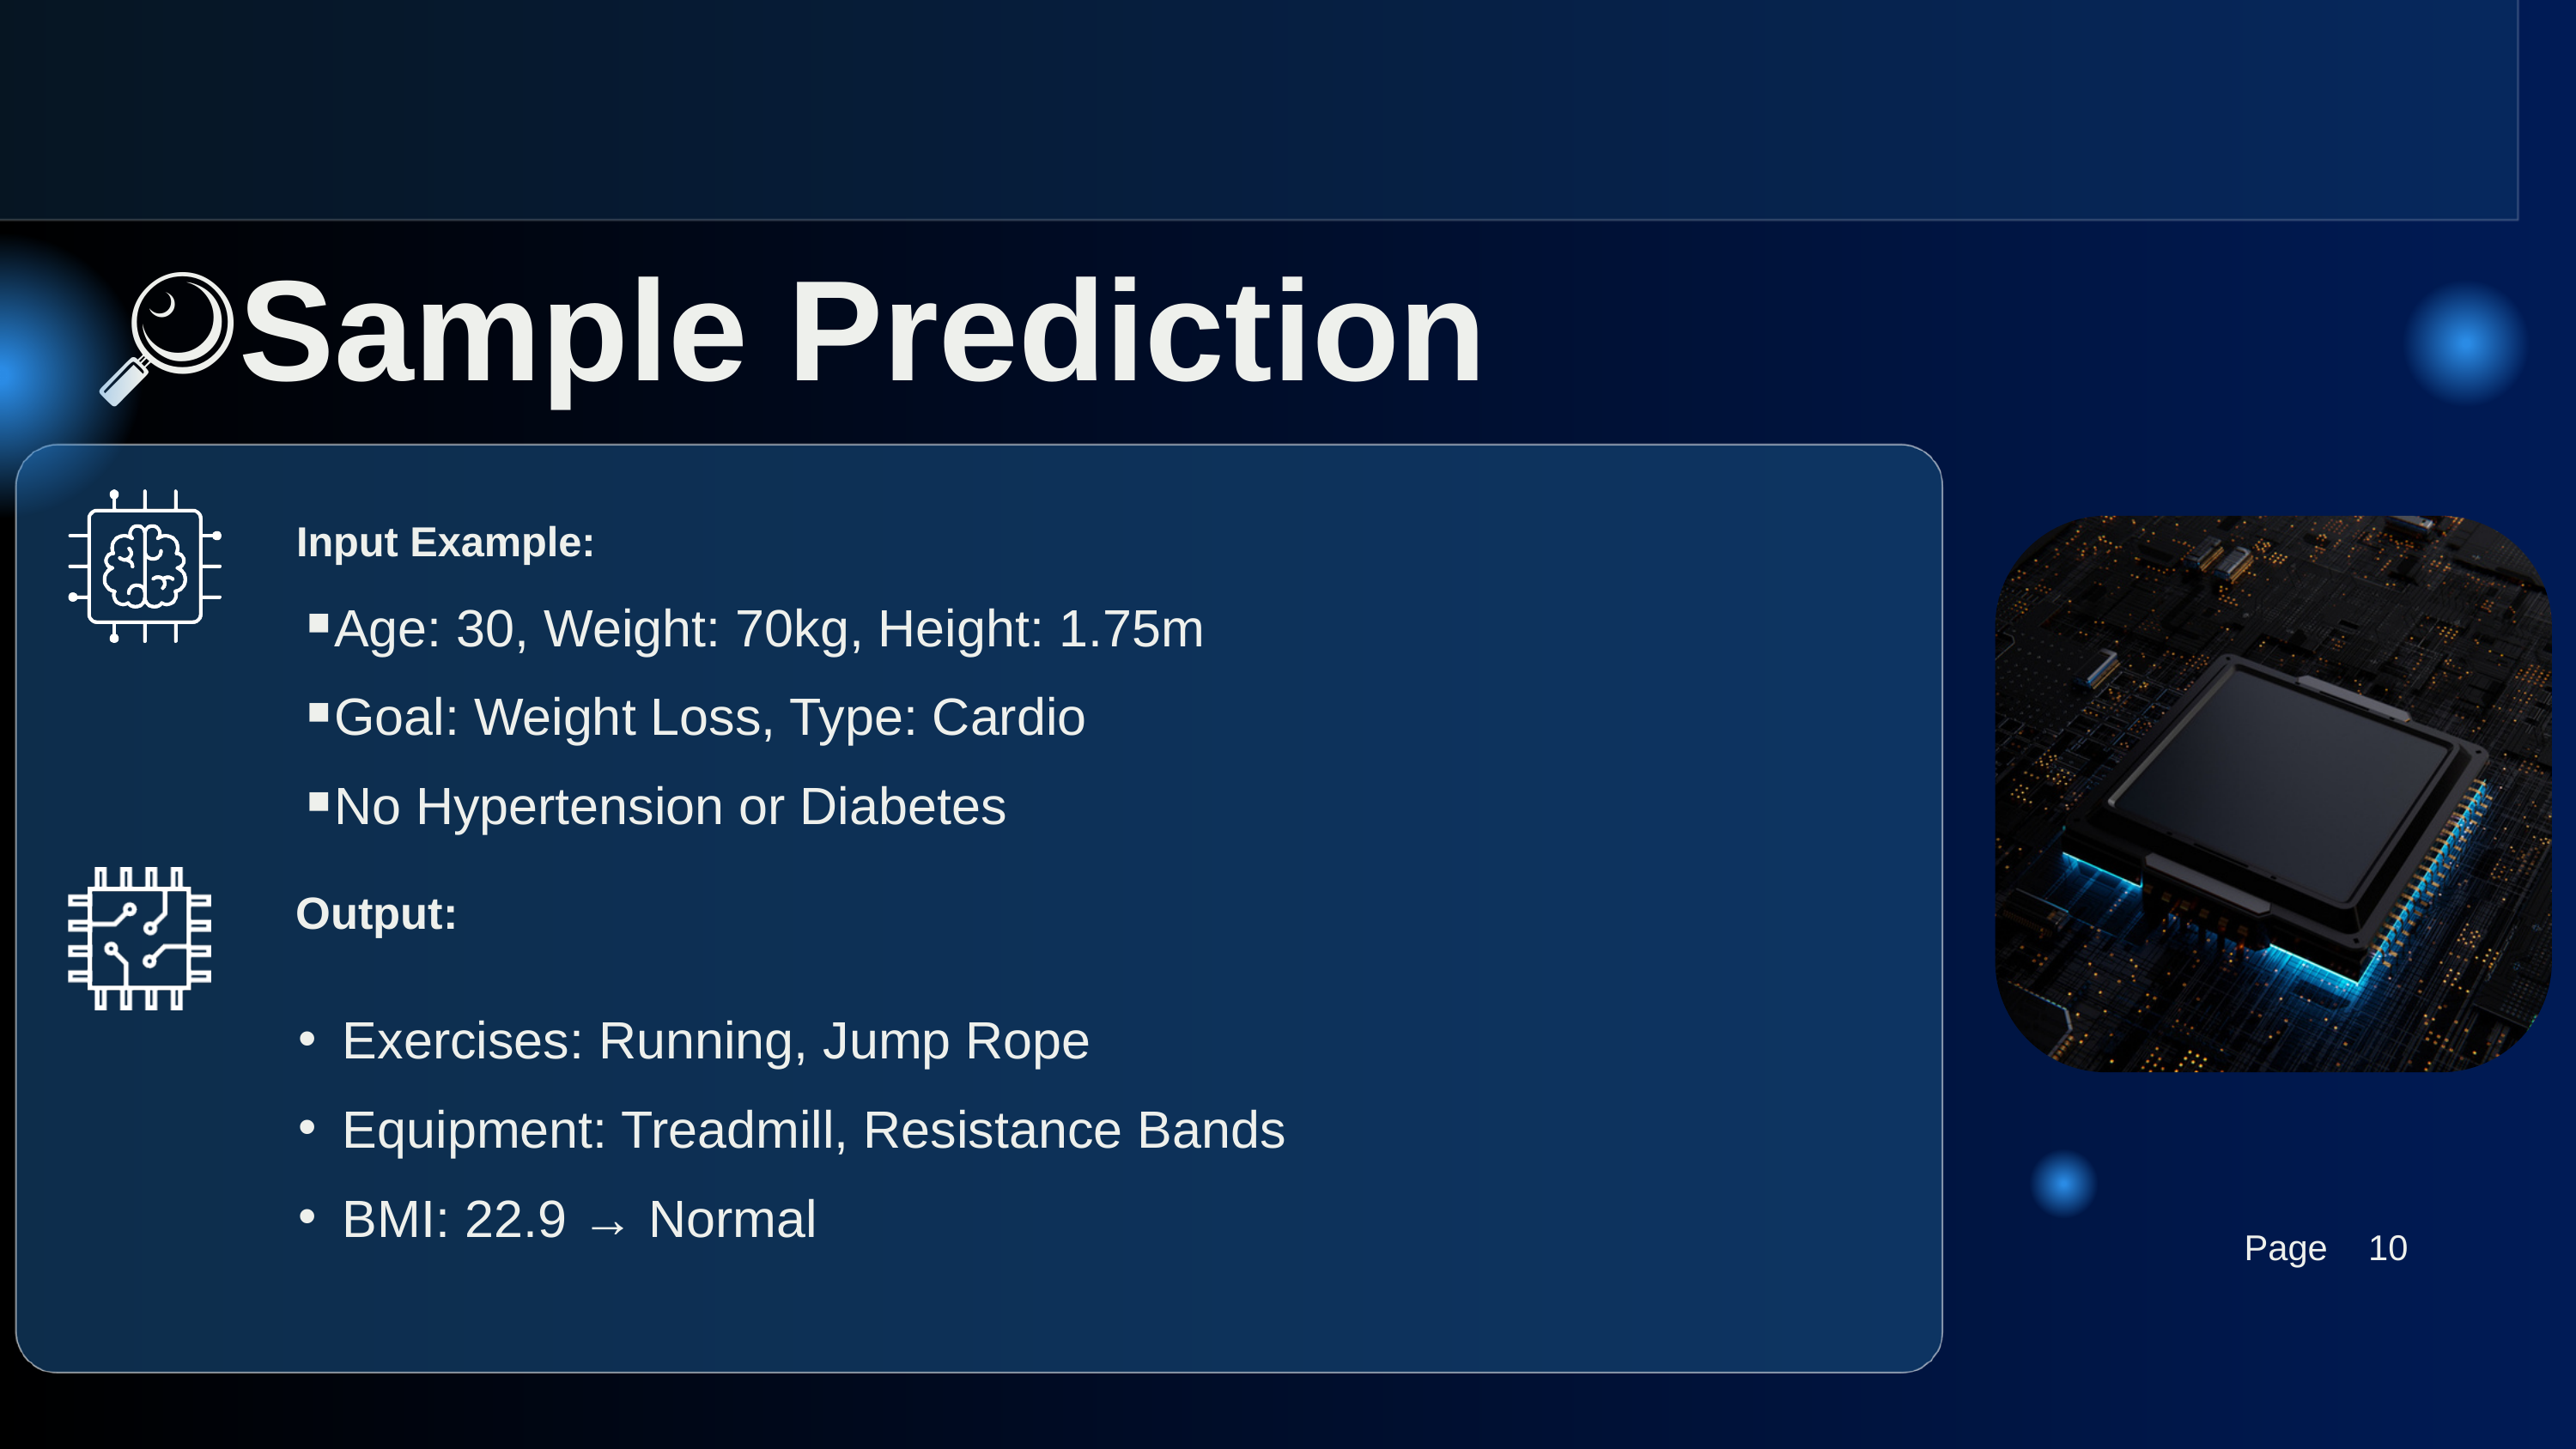

🔎Sample Prediction

Input Example:

Age: 30, Weight: 70kg, Height: 1.75m
Goal: Weight Loss, Type: Cardio
No Hypertension or Diabetes

Output:
Exercises: Running, Jump Rope
Equipment: Treadmill, Resistance Bands
BMI: 22.9 → Normal

Page
10